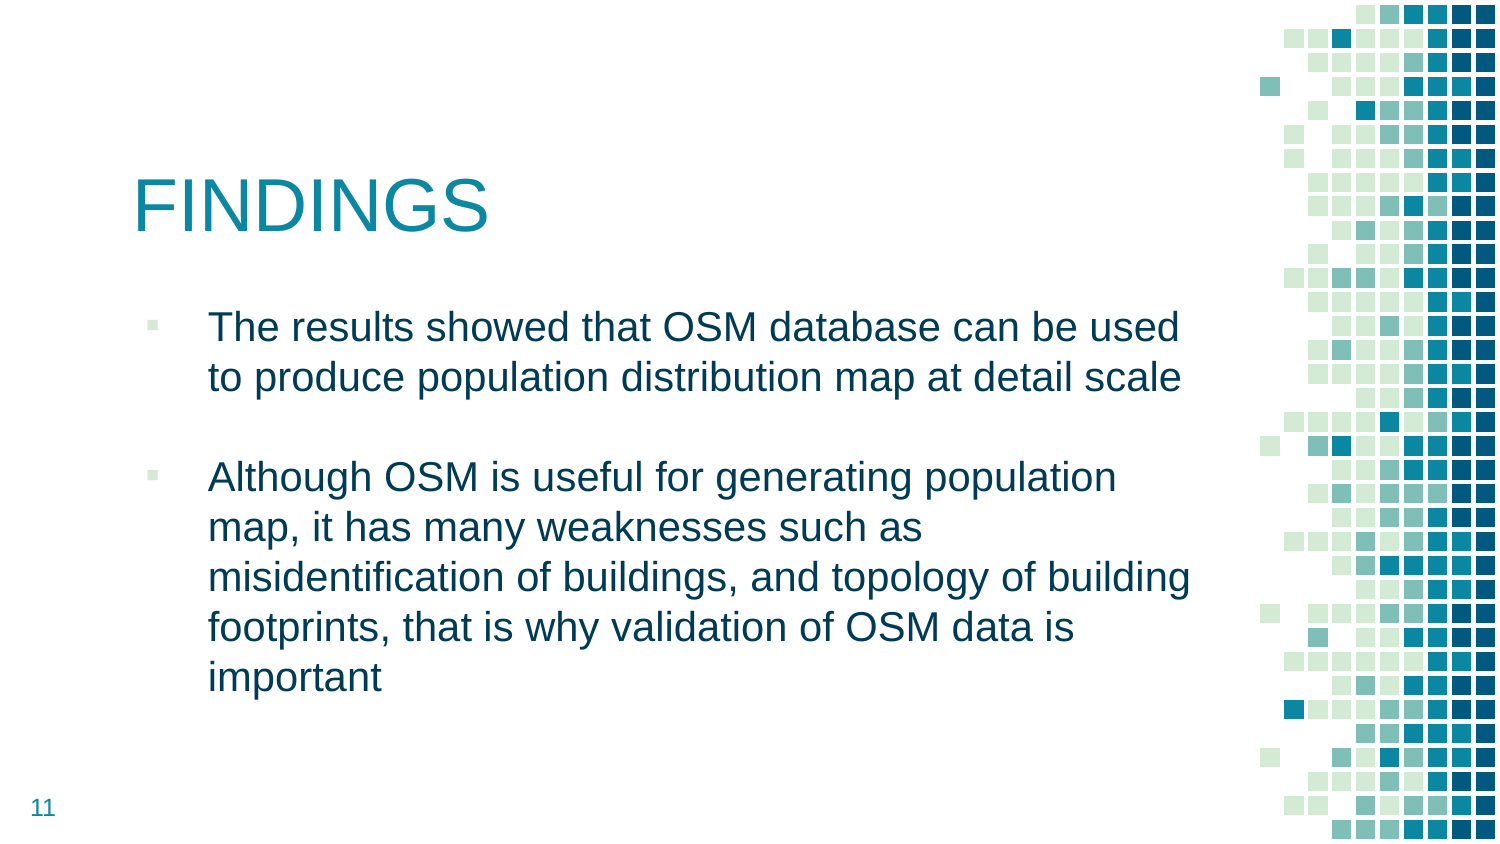

# FINDINGS
The results showed that OSM database can be used to produce population distribution map at detail scale

Although OSM is useful for generating population map, it has many weaknesses such as  misidentification of buildings, and topology of building footprints, that is why validation of OSM data is important

11